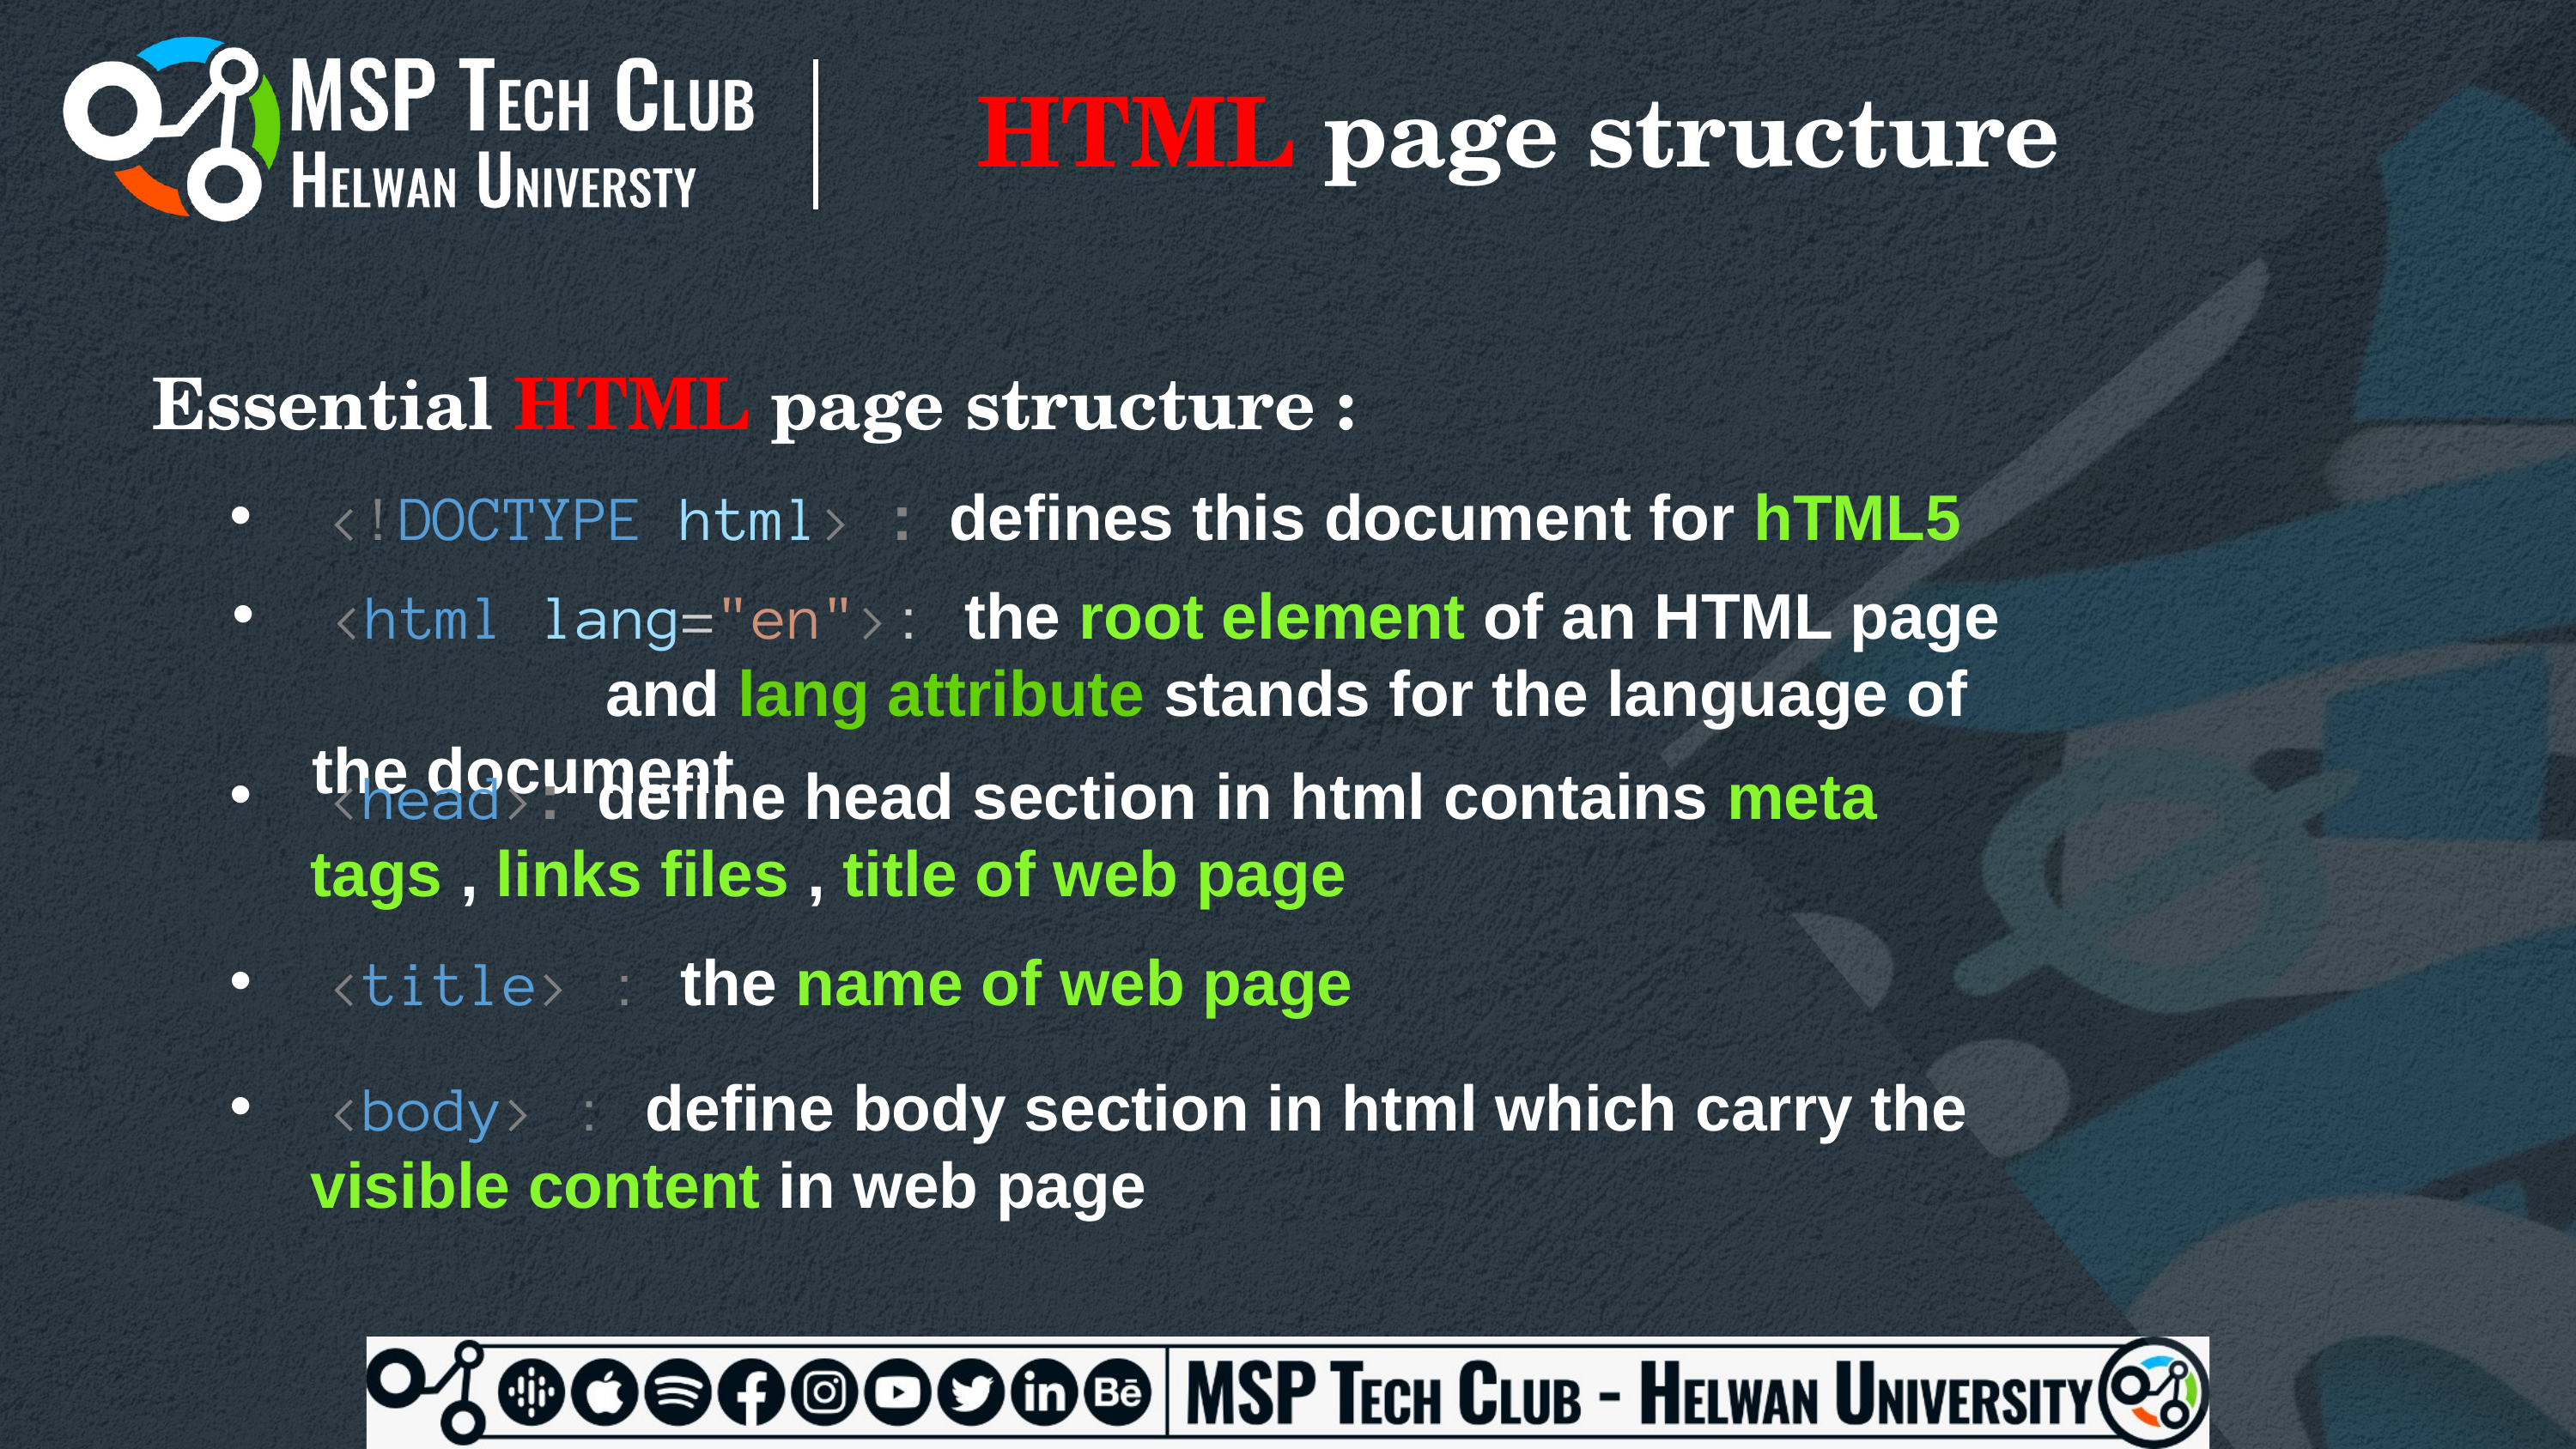

HTML page structure

Essential HTML page structure :
 <!DOCTYPE html> :  defines this document for hTML5
 <html lang="en">: the root element of an HTML page  		  and lang attribute stands for the language of the document
 <head>:  define head section in html contains meta tags , links files , title of web page
 <title> : the name of web page
 <body> : define body section in html which carry the visible content in web page